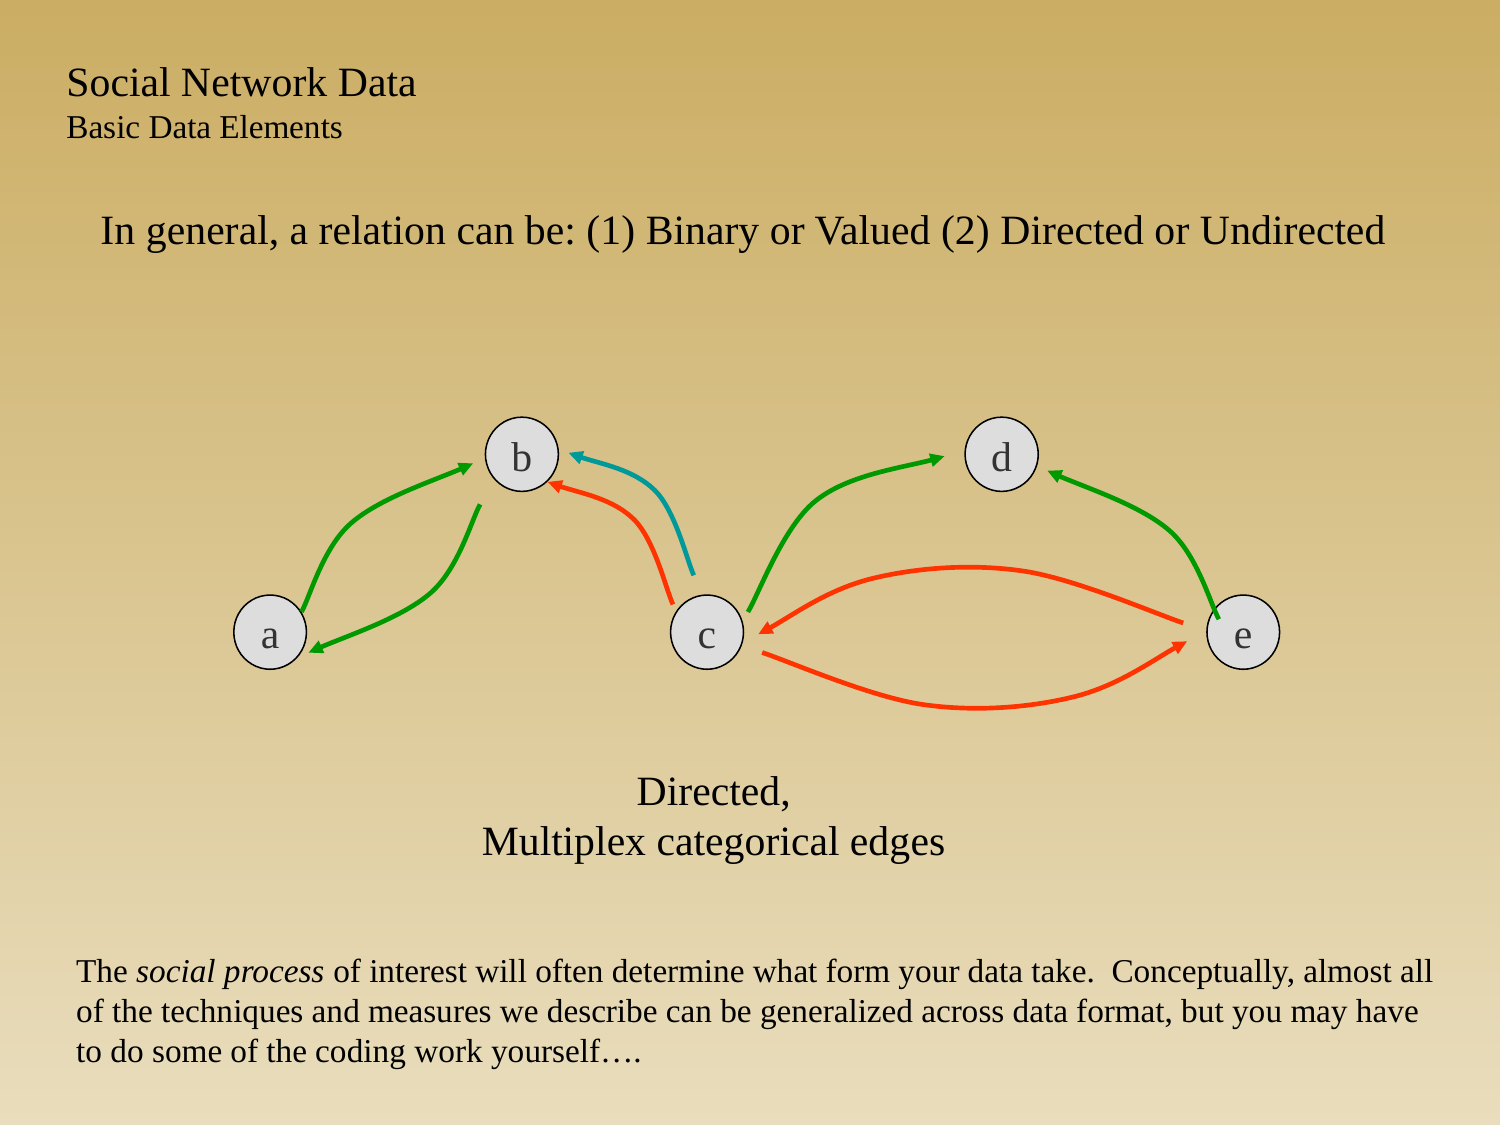

Social Network Data
Basic Data Elements
In general, a relation can be: (1) Binary or Valued (2) Directed or Undirected
b
d

a
c
e

Directed,
Multiplex categorical edges
The social process of interest will often determine what form your data take.  Conceptually, almost all of the techniques and measures we describe can be generalized across data format, but you may have to do some of the coding work yourself….